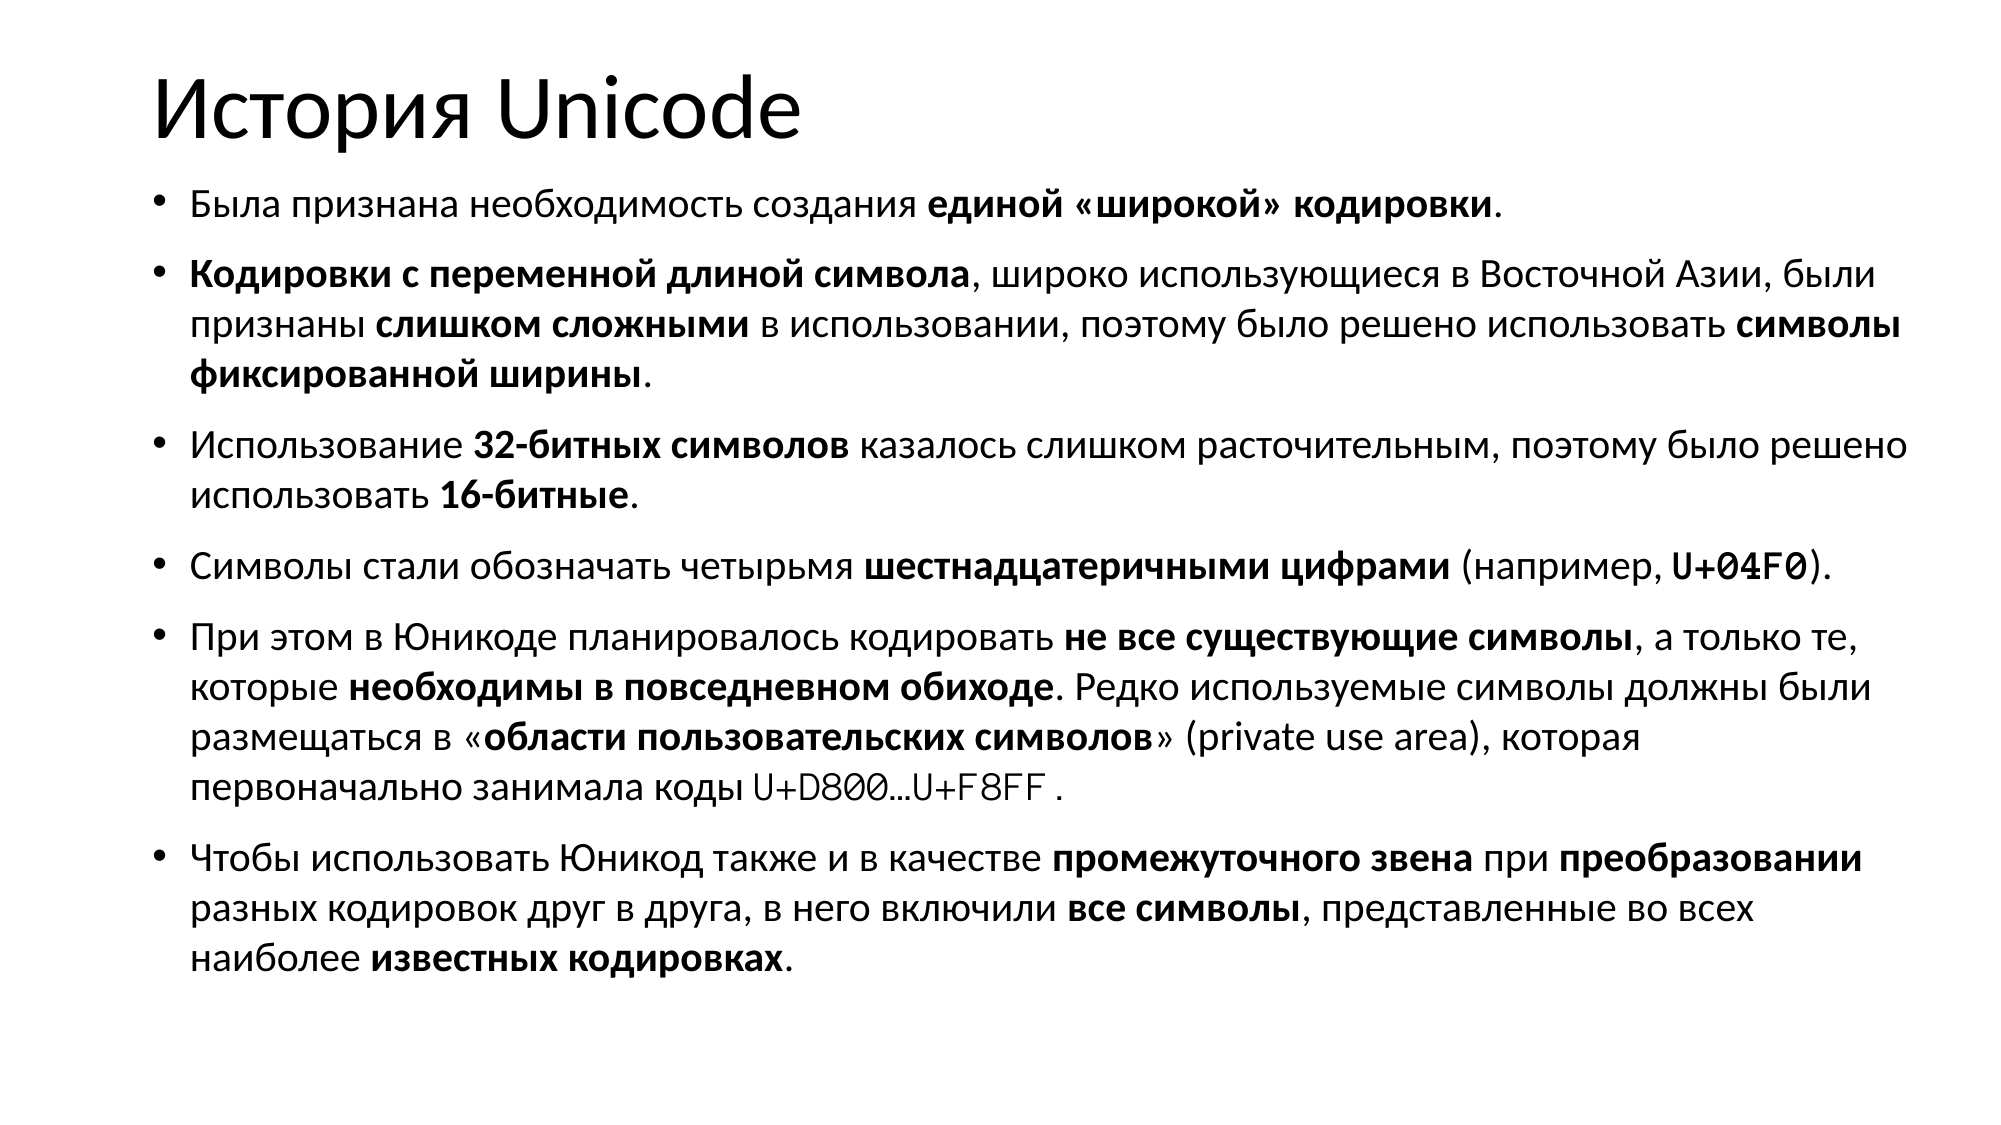

# История Unicode
Была признана необходимость создания единой «широкой» кодировки.
Кодировки с переменной длиной символа, широко использующиеся в Восточной Азии, были признаны слишком сложными в использовании, поэтому было решено использовать символы фиксированной ширины.
Использование 32-битных символов казалось слишком расточительным, поэтому было решено использовать 16-битные.
Символы стали обозначать четырьмя шестнадцатеричными цифрами (например, U+04F0).
При этом в Юникоде планировалось кодировать не все существующие символы, а только те, которые необходимы в повседневном обиходе. Редко используемые символы должны были размещаться в «области пользовательских символов» (private use area), которая первоначально занимала коды U+D800…U+F8FF.
Чтобы использовать Юникод также и в качестве промежуточного звена при преобразовании разных кодировок друг в друга, в него включили все символы, представленные во всех наиболее известных кодировках.